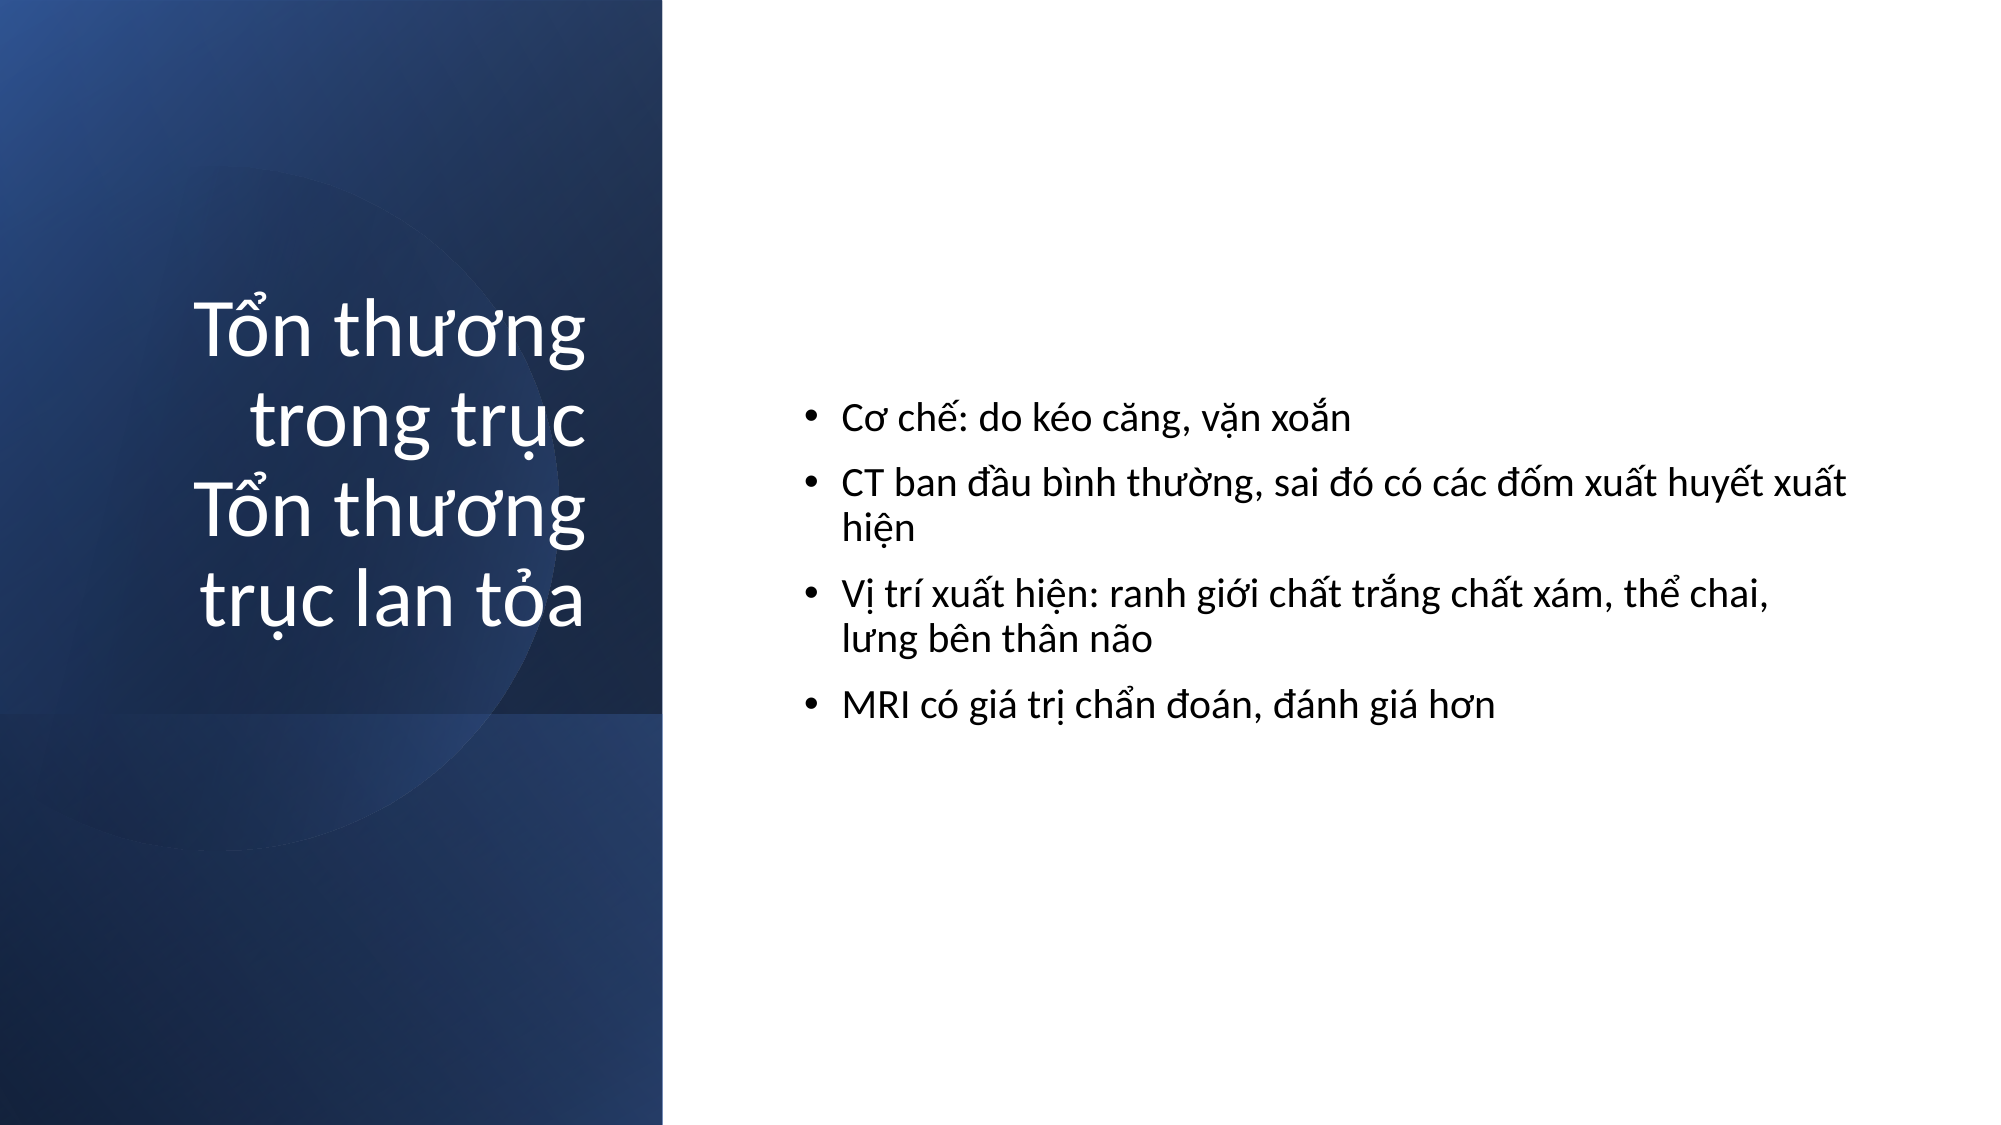

# Tổn thương trong trục Tổn thương trục lan tỏa
Cơ chế: do kéo căng, vặn xoắn
CT ban đầu bình thường, sai đó có các đốm xuất huyết xuất hiện
Vị trí xuất hiện: ranh giới chất trắng chất xám, thể chai, lưng bên thân não
MRI có giá trị chẩn đoán, đánh giá hơn

60